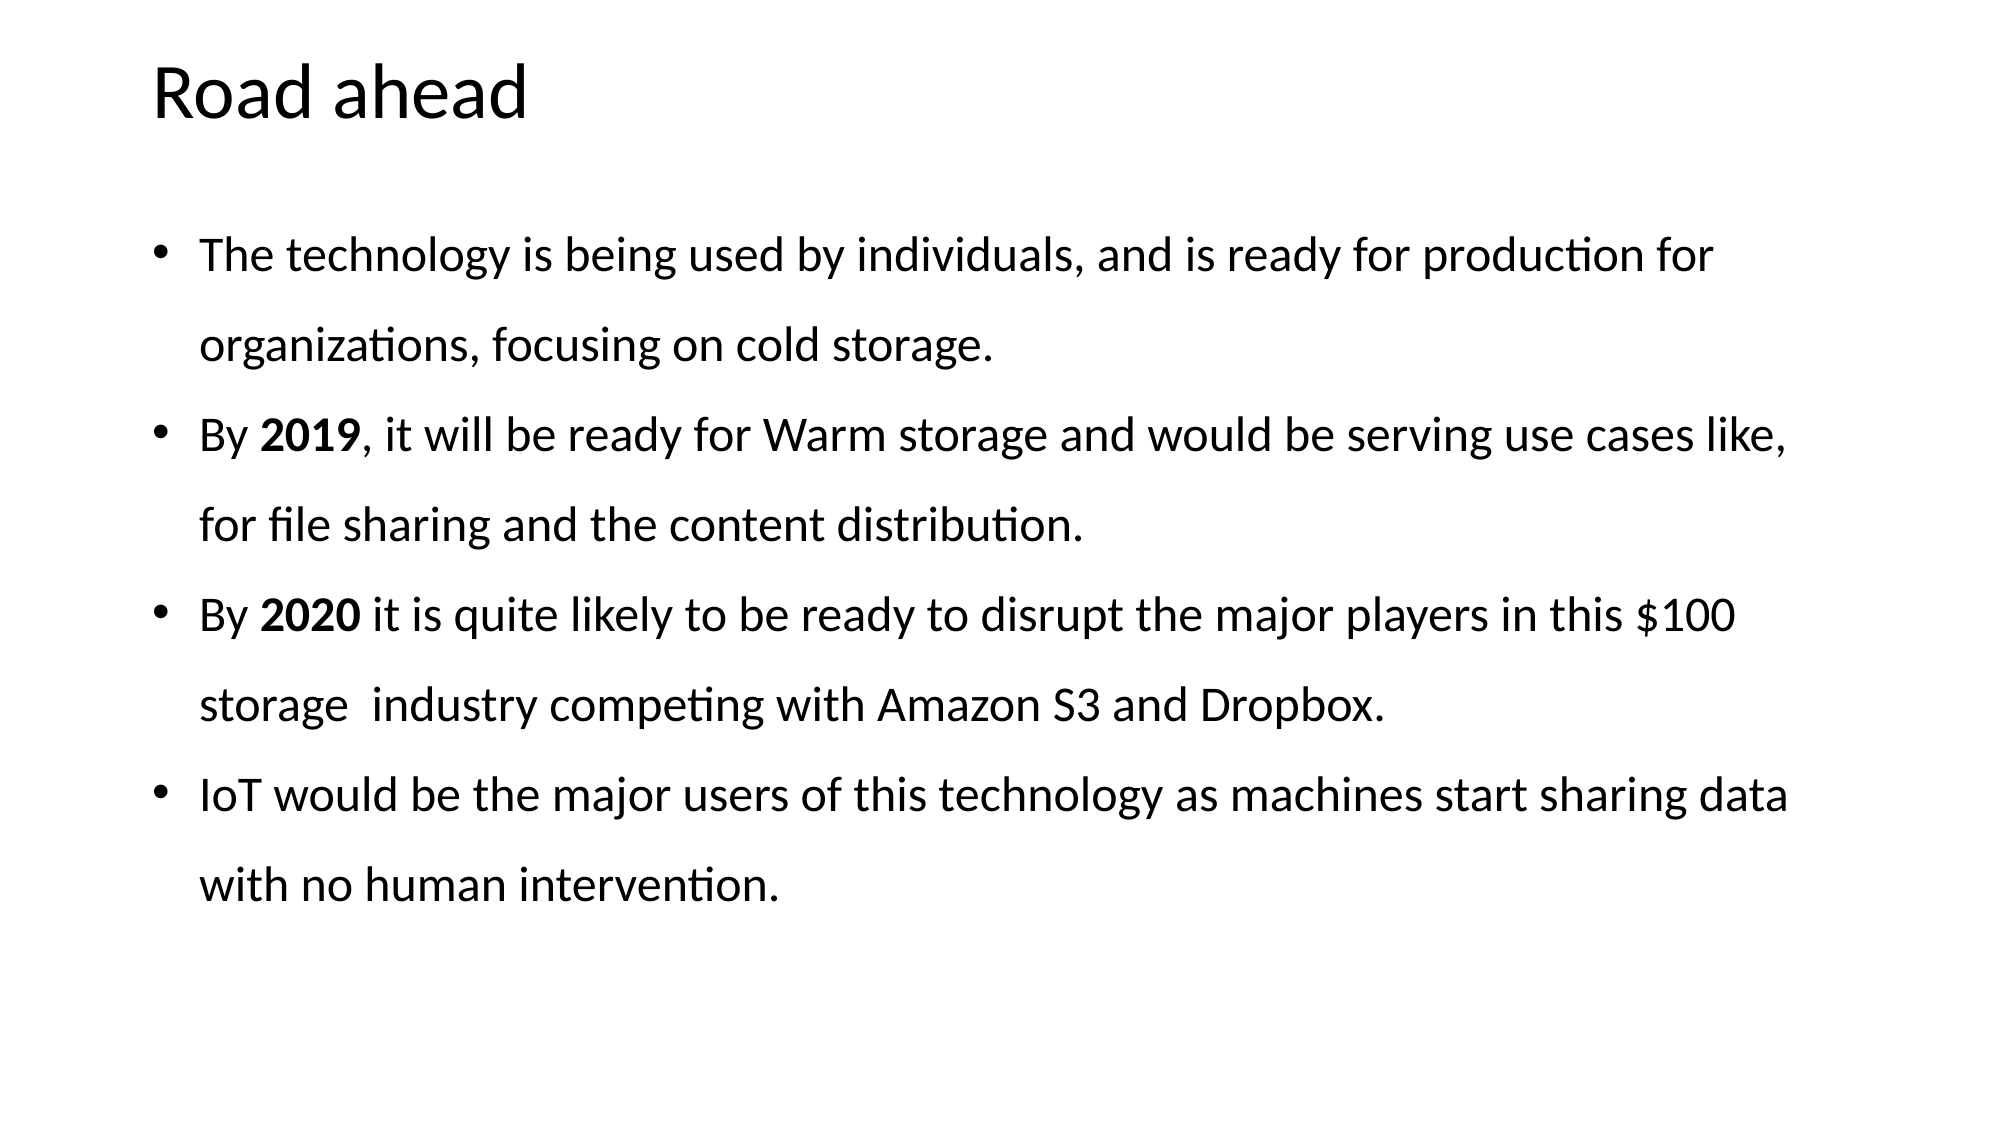

# Road ahead
The technology is being used by individuals, and is ready for production for organizations, focusing on cold storage.
By 2019, it will be ready for Warm storage and would be serving use cases like, for file sharing and the content distribution.
By 2020 it is quite likely to be ready to disrupt the major players in this $100 storage  industry competing with Amazon S3 and Dropbox.
IoT would be the major users of this technology as machines start sharing data with no human intervention.